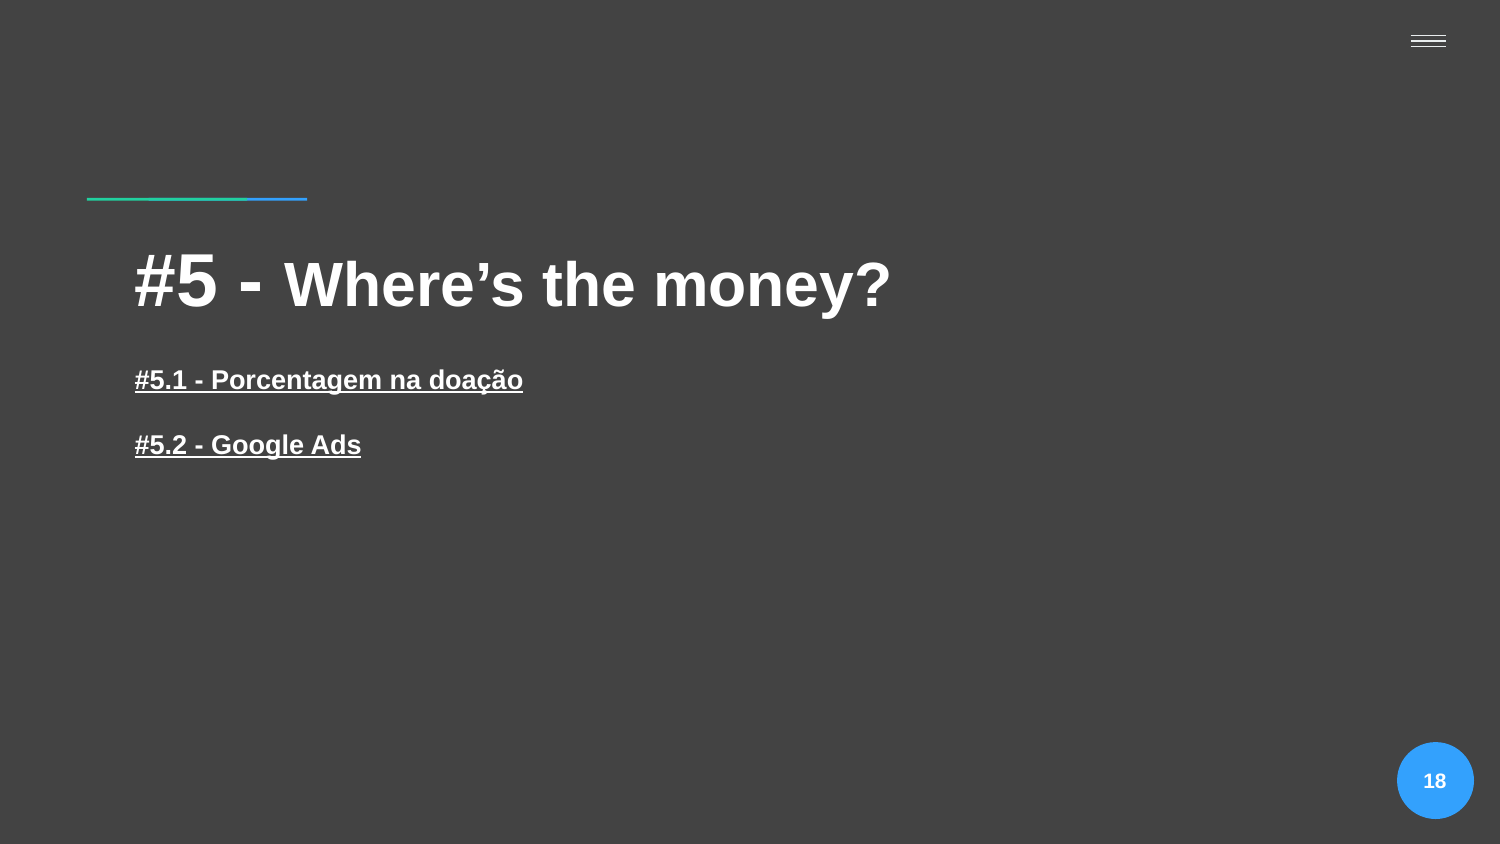

# #5 - Where’s the money?
#5.1 - Porcentagem na doação

#5.2 - Google Ads

18